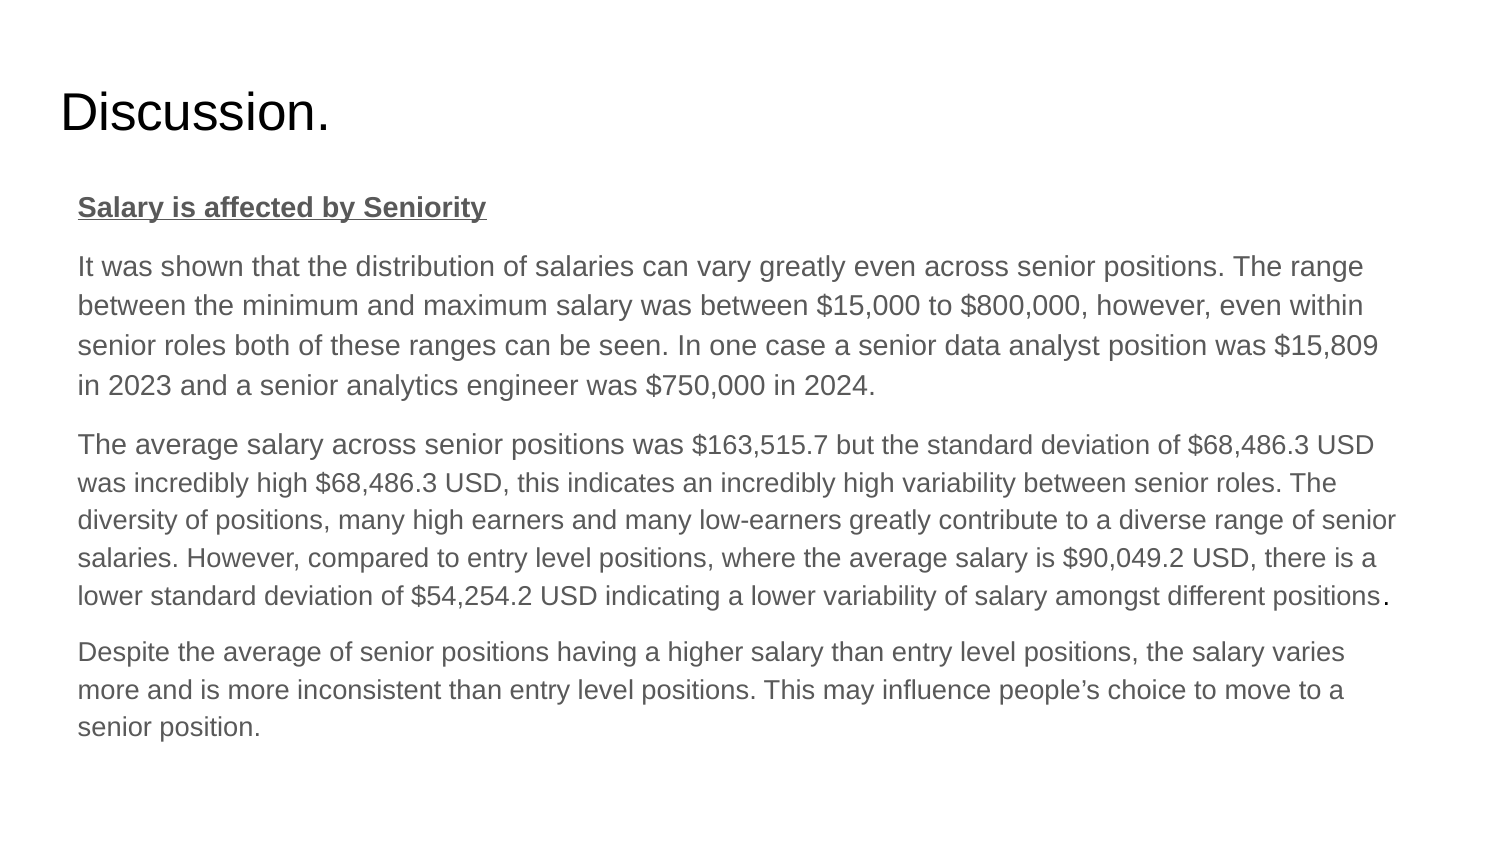

# Discussion.
Salary is affected by Seniority
It was shown that the distribution of salaries can vary greatly even across senior positions. The range between the minimum and maximum salary was between $15,000 to $800,000, however, even within senior roles both of these ranges can be seen. In one case a senior data analyst position was $15,809 in 2023 and a senior analytics engineer was $750,000 in 2024.
The average salary across senior positions was $163,515.7 but the standard deviation of $68,486.3 USD was incredibly high $68,486.3 USD, this indicates an incredibly high variability between senior roles. The diversity of positions, many high earners and many low-earners greatly contribute to a diverse range of senior salaries. However, compared to entry level positions, where the average salary is $90,049.2 USD, there is a lower standard deviation of $54,254.2 USD indicating a lower variability of salary amongst different positions.
Despite the average of senior positions having a higher salary than entry level positions, the salary varies more and is more inconsistent than entry level positions. This may influence people’s choice to move to a senior position.